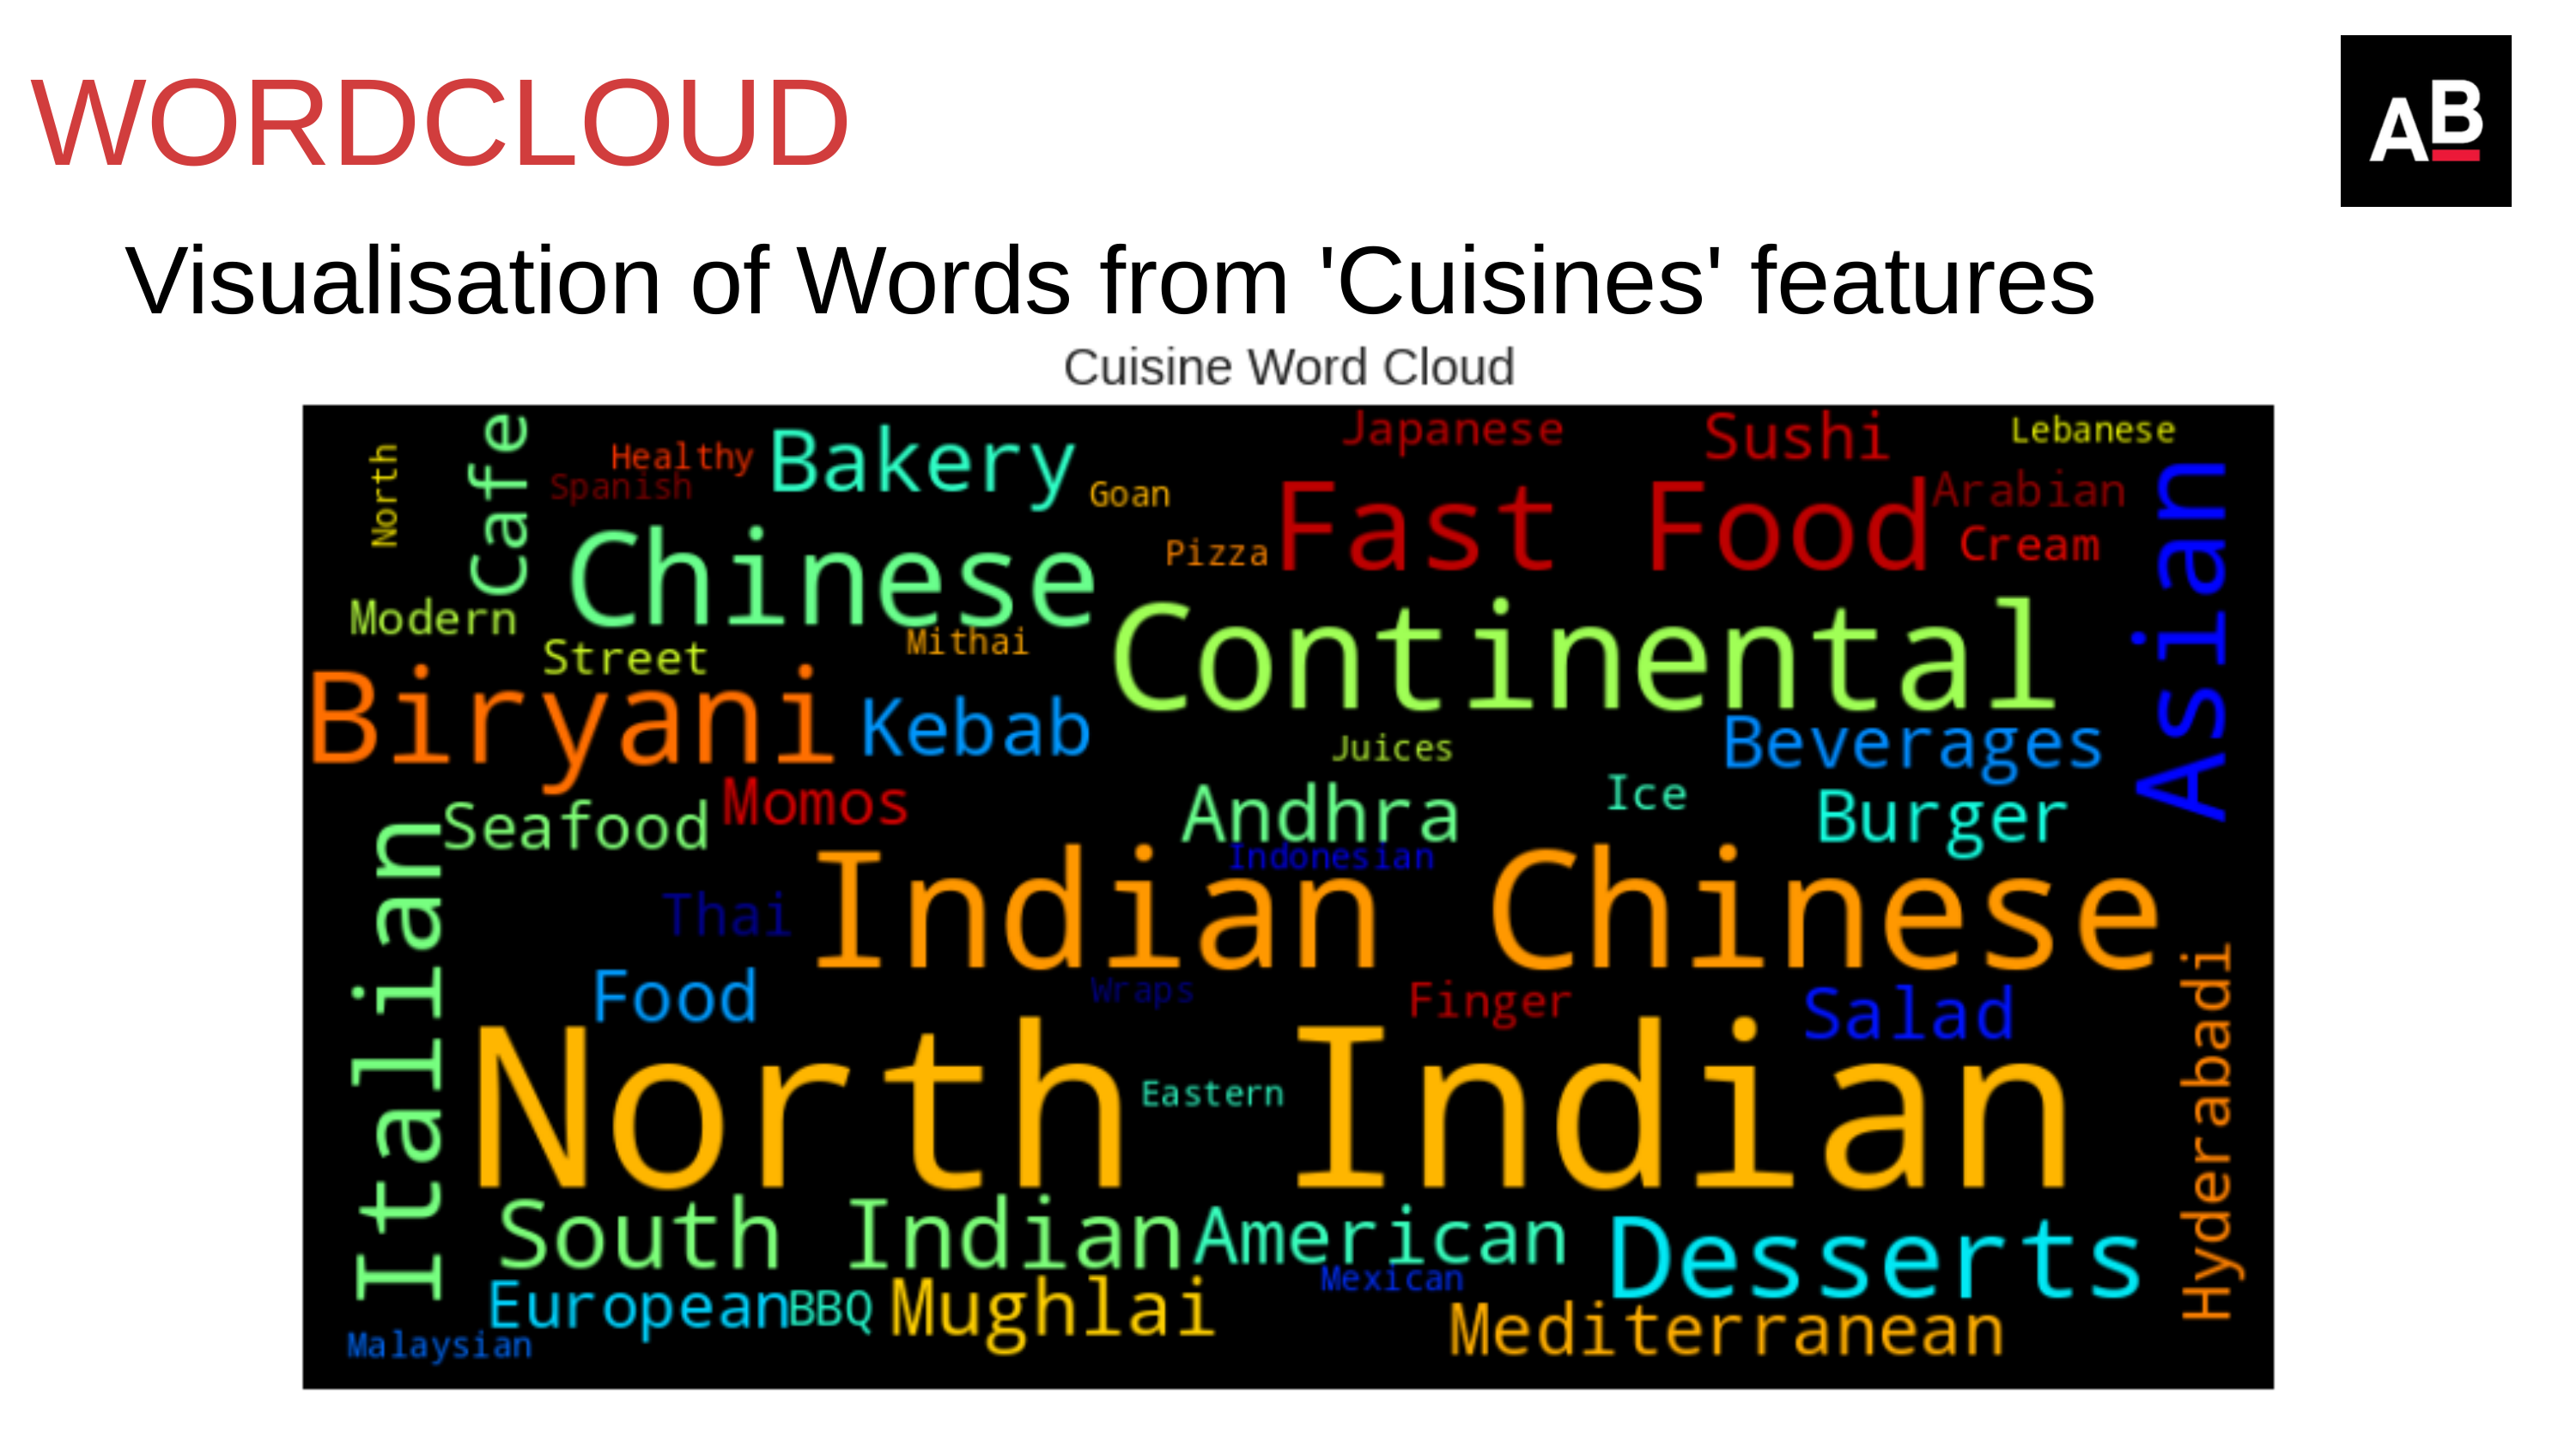

WORDCLOUD

restaurants
Visualisation of Words from 'Cuisines' features